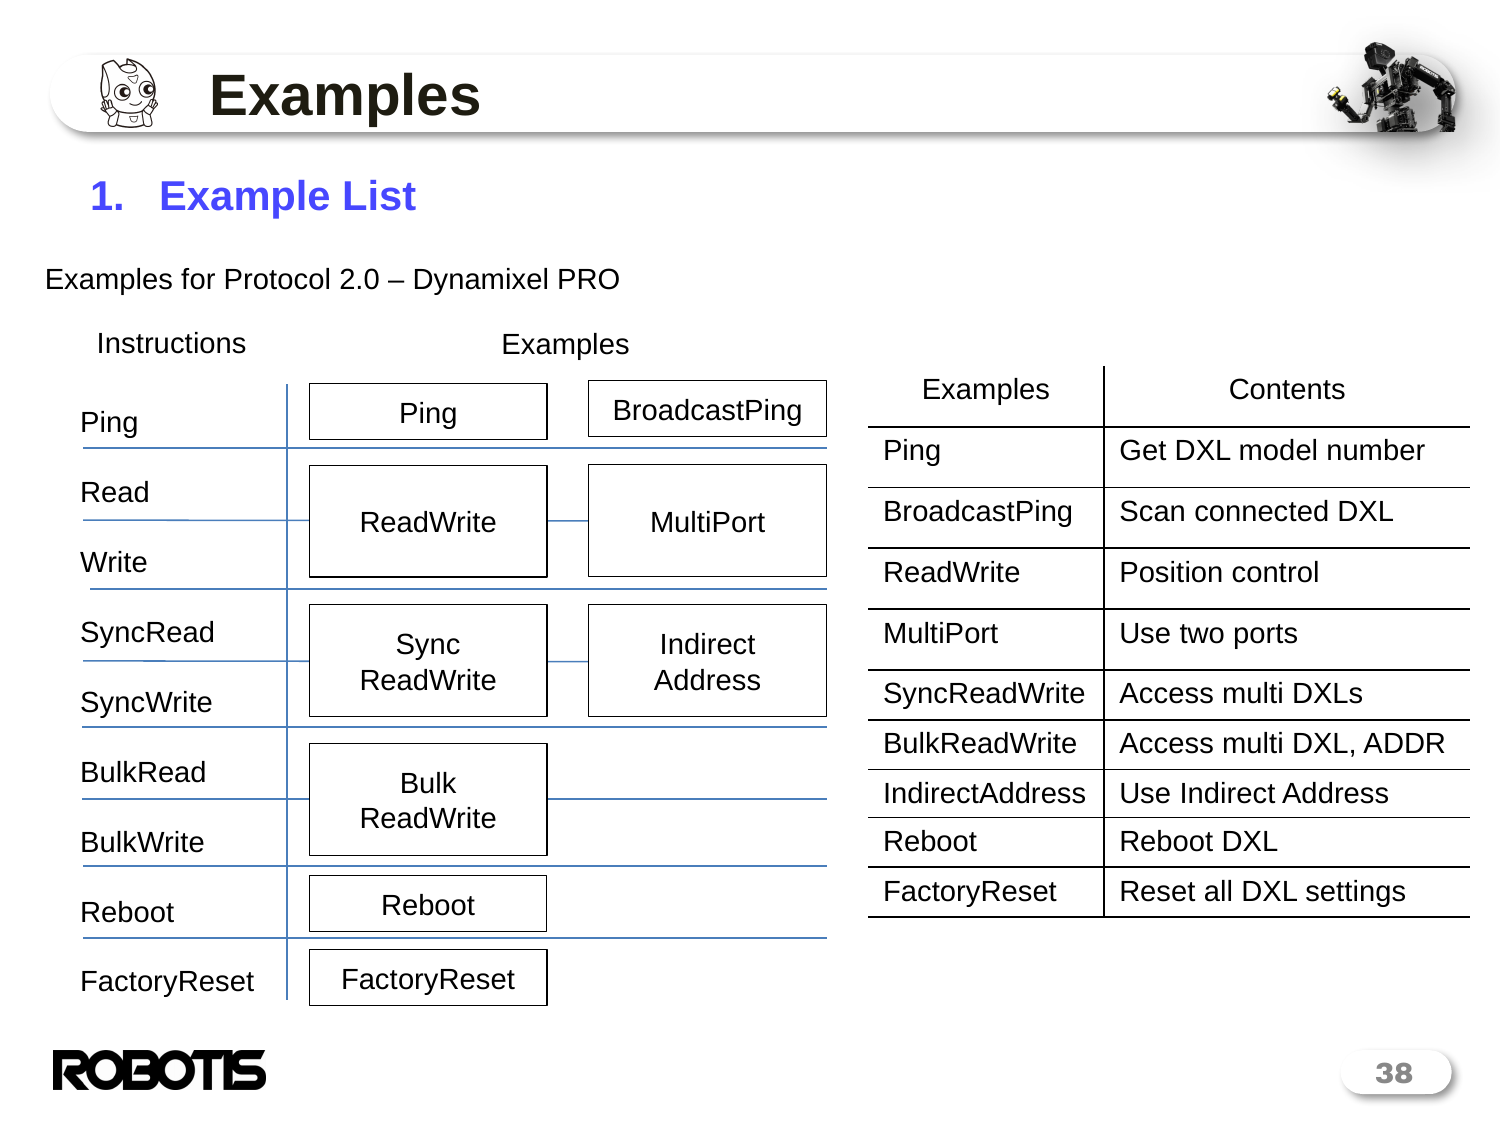

# Examples
1.   Example List
Examples for Protocol 2.0 – Dynamixel PRO
Instructions
Examples
Ping
Read
Write
SyncRead
SyncWrite
BulkRead
BulkWrite
Reboot
FactoryReset
| Examples | Contents |
| --- | --- |
| Ping | Get DXL model number |
| BroadcastPing | Scan connected DXL |
| ReadWrite | Position control |
| MultiPort | Use two ports |
| SyncReadWrite | Access multi DXLs |
| BulkReadWrite | Access multi DXL, ADDR |
| IndirectAddress | Use Indirect Address |
| Reboot | Reboot DXL |
| FactoryReset | Reset all DXL settings |
BroadcastPing
Ping
MultiPort
ReadWrite
Sync
ReadWrite
Indirect
Address
Bulk
ReadWrite
Reboot
FactoryReset
38